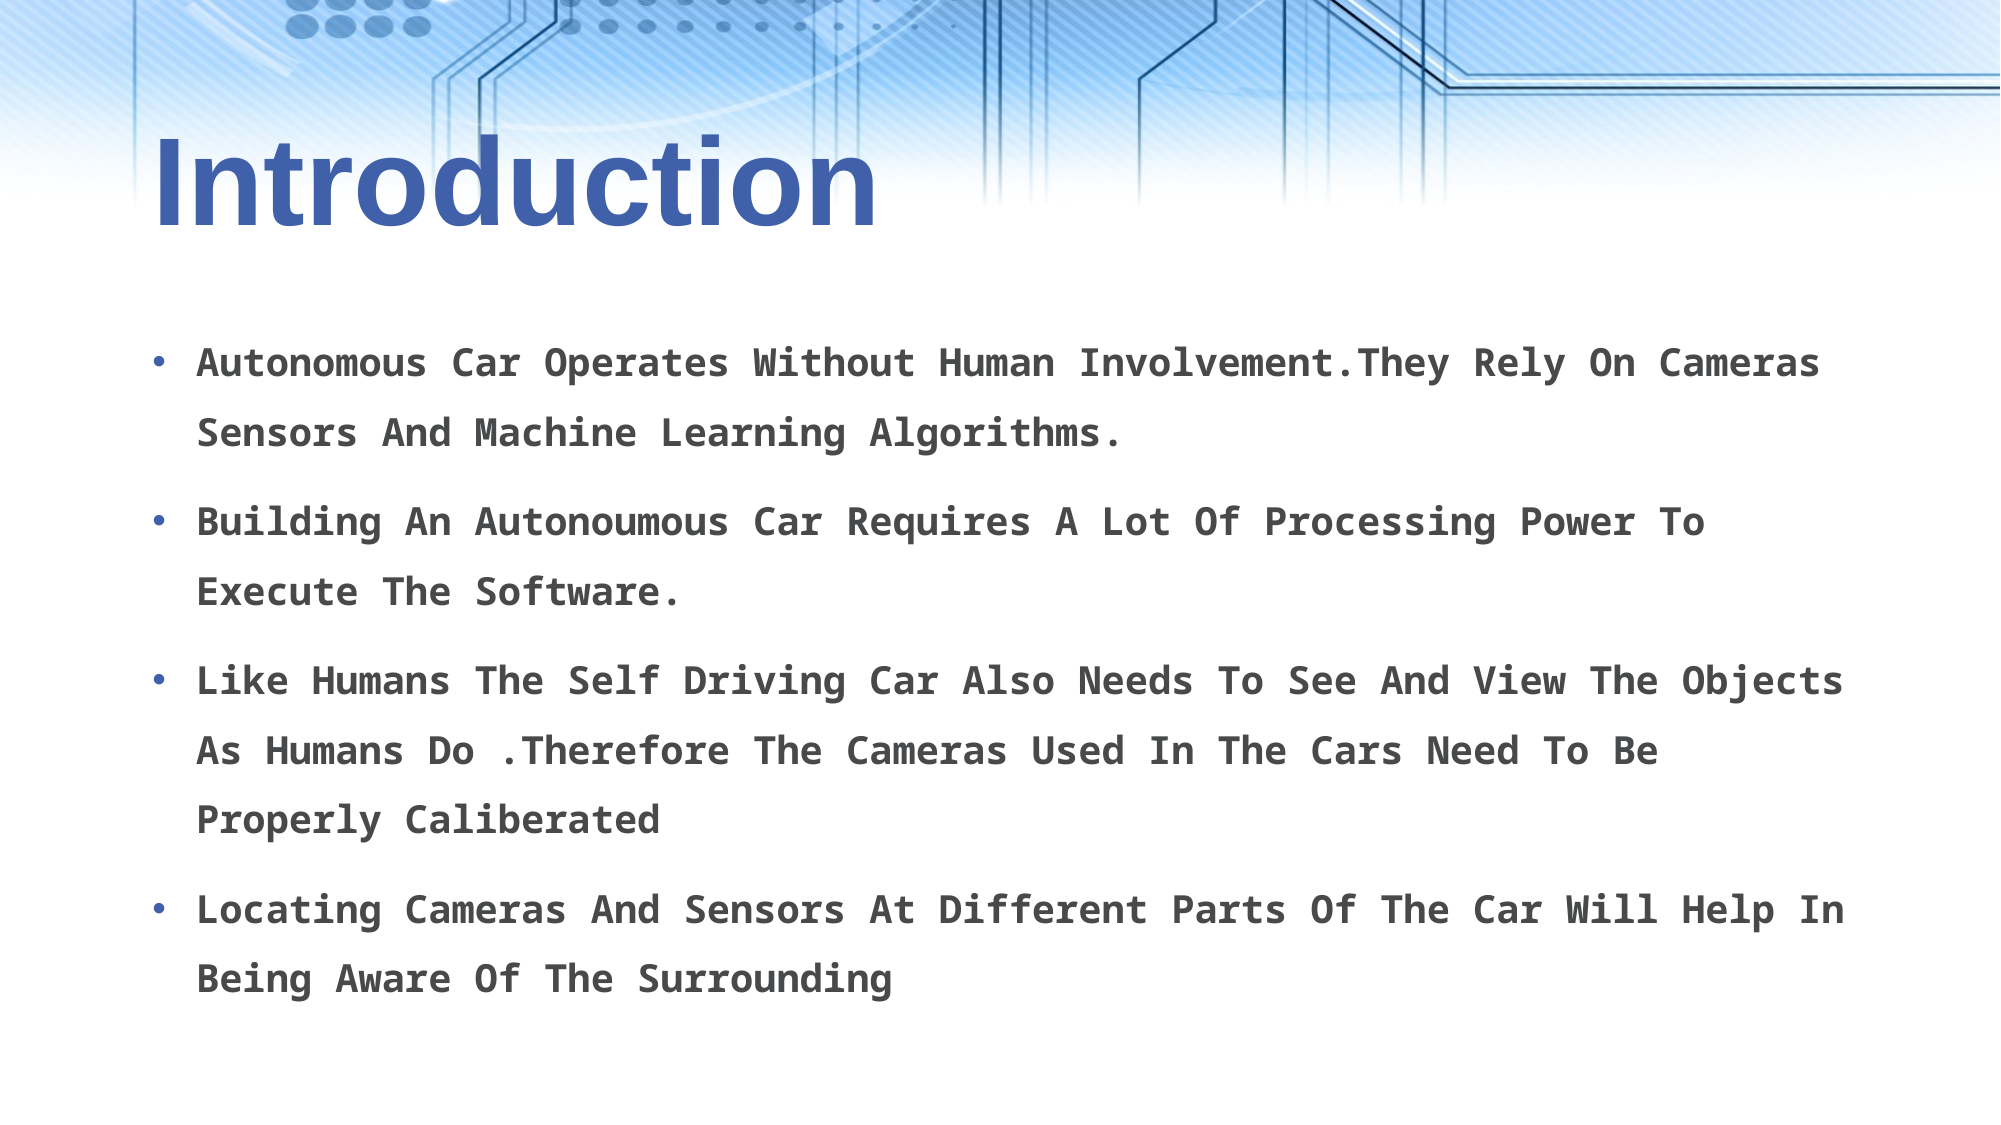

# Introduction
Autonomous Car Operates Without Human Involvement.They Rely On Cameras Sensors And Machine Learning Algorithms.
Building An Autonoumous Car Requires A Lot Of Processing Power To Execute The Software.
Like Humans The Self Driving Car Also Needs To See And View The Objects As Humans Do .Therefore The Cameras Used In The Cars Need To Be Properly Caliberated
Locating Cameras And Sensors At Different Parts Of The Car Will Help In Being Aware Of The Surrounding